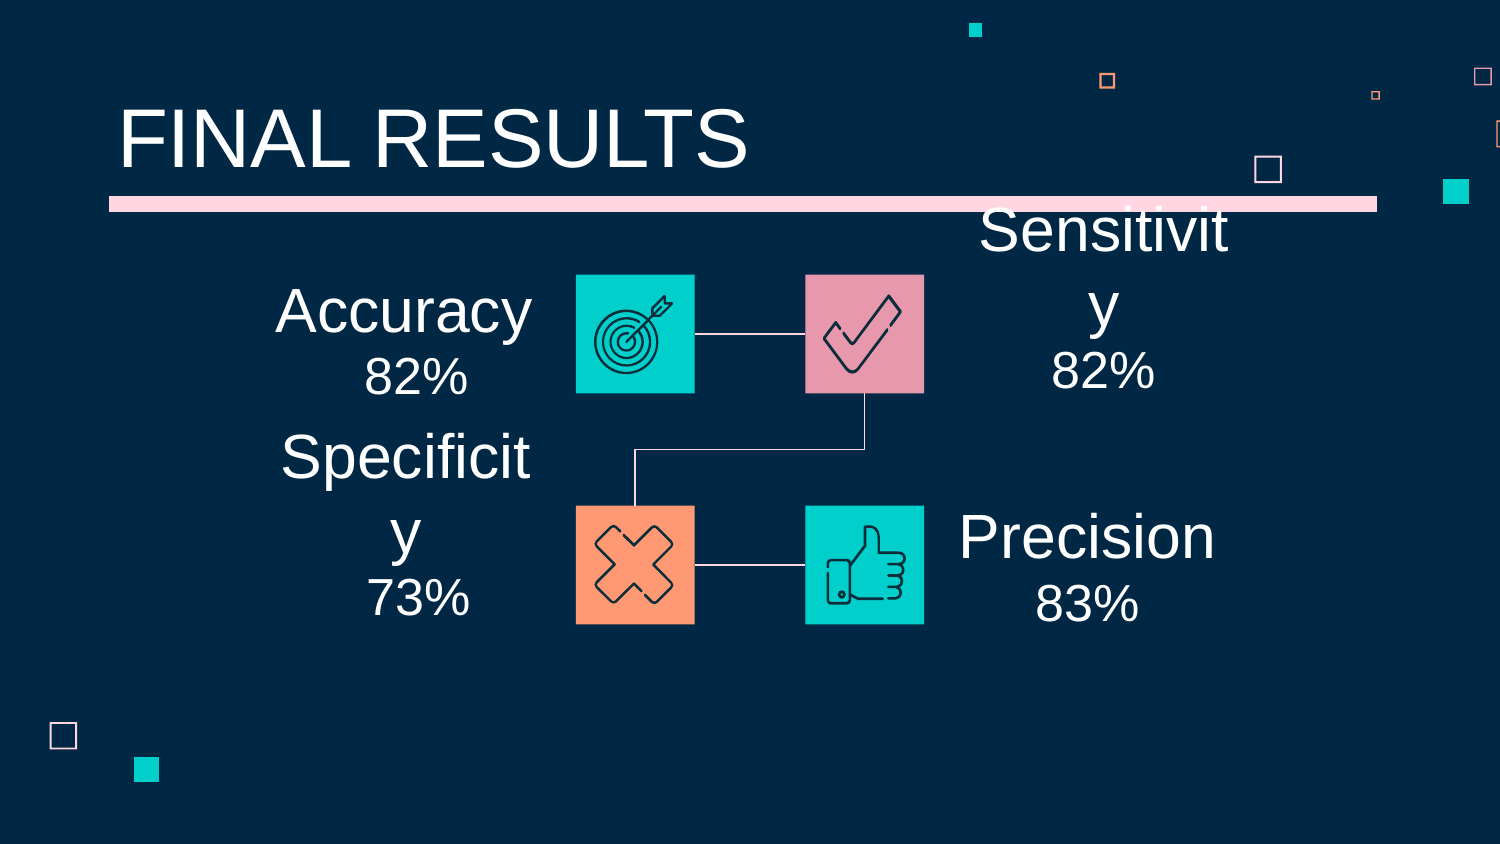

FINAL RESULTS

Sensitivity
# Accuracy

82%
82%

Specificity
Precision

73%
83%